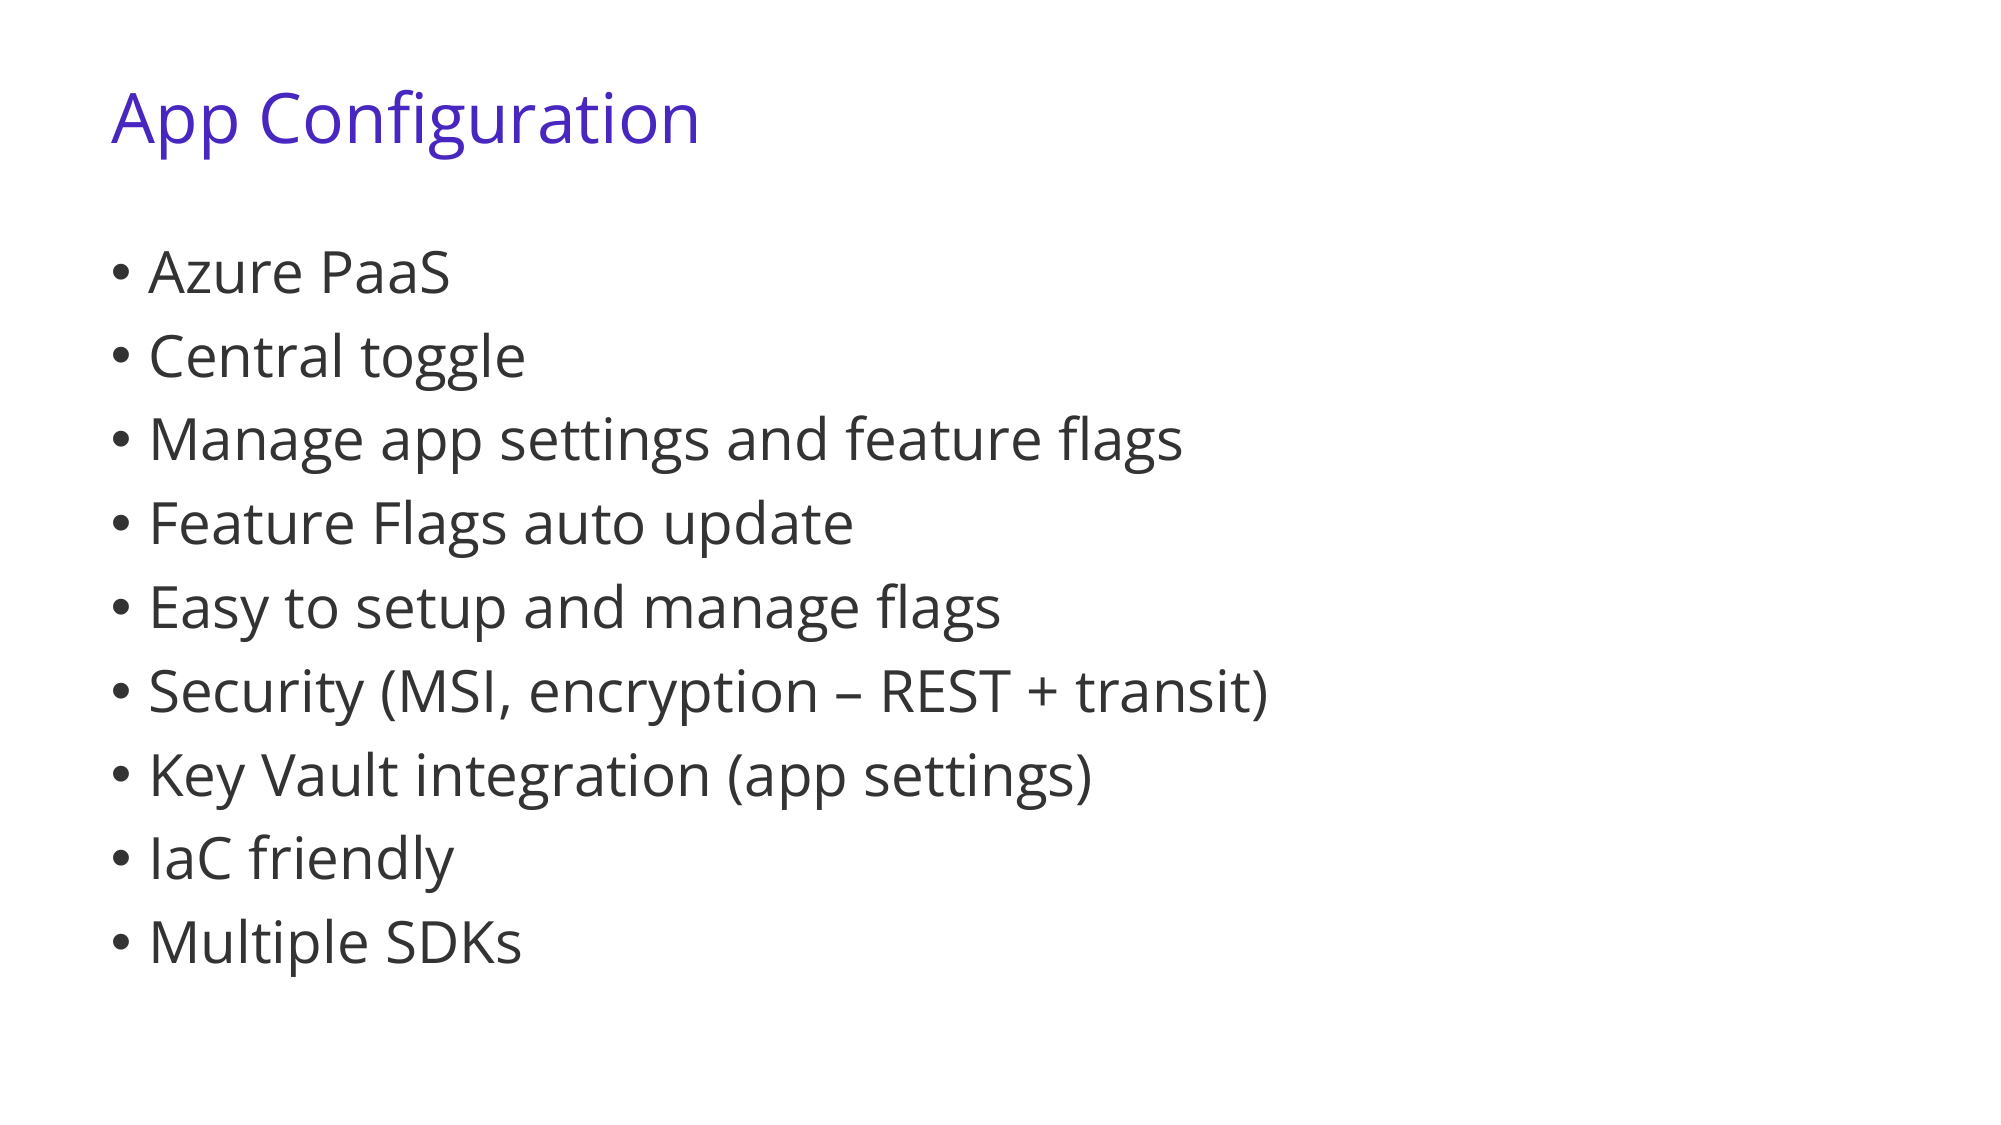

# App Configuration
Azure PaaS
Central toggle
Manage app settings and feature flags
Feature Flags auto update
Easy to setup and manage flags
Security (MSI, encryption – REST + transit)
Key Vault integration (app settings)
IaC friendly
Multiple SDKs